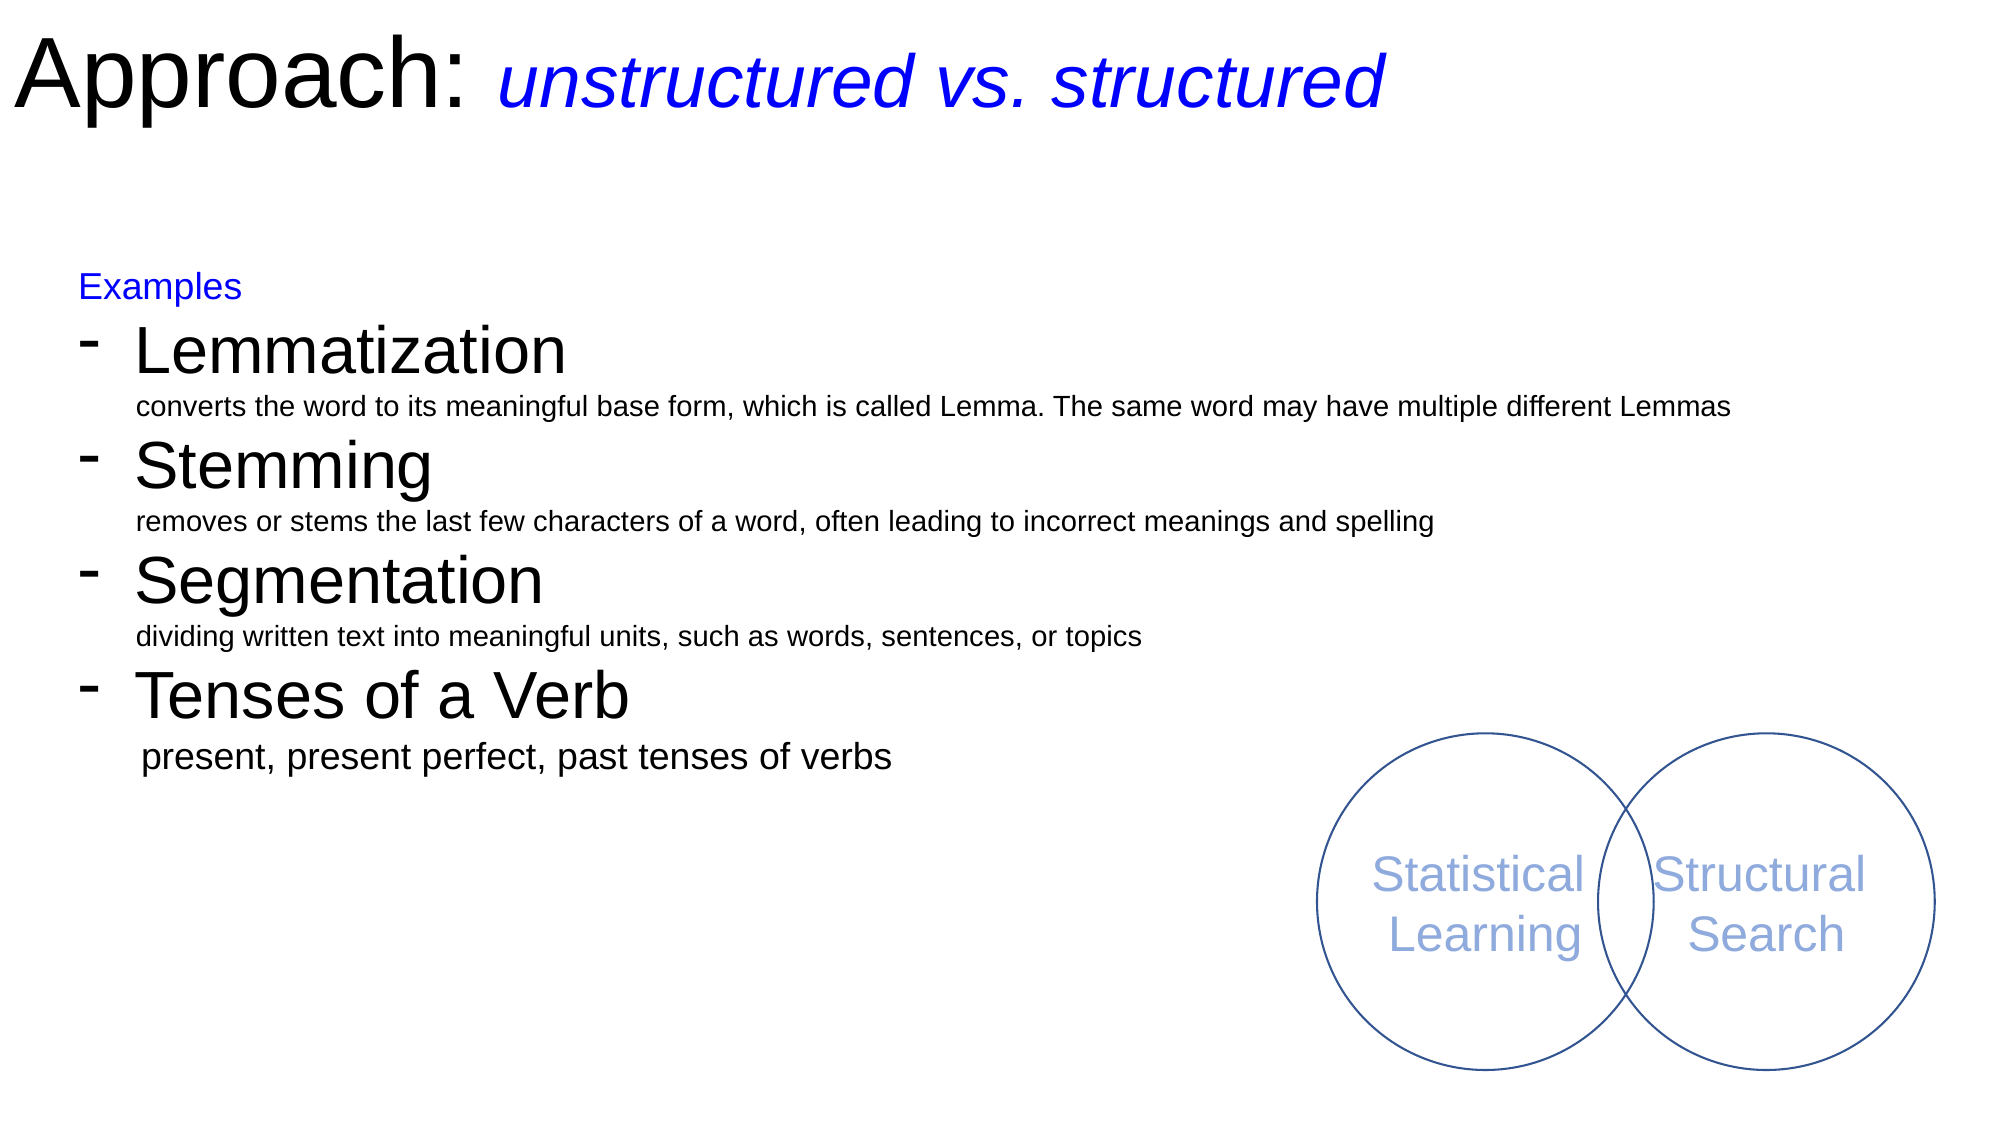

Approach: unstructured vs. structured
Examples
Lemmatization
       converts the word to its meaningful base form, which is called Lemma. The same word may have multiple different Lemmas
Stemming
       removes or stems the last few characters of a word, often leading to incorrect meanings and spelling
Segmentation
       dividing written text into meaningful units, such as words, sentences, or topics
Tenses of a Verb
      present, present perfect, past tenses of verbs

Statistical
Learning
Structural
Search